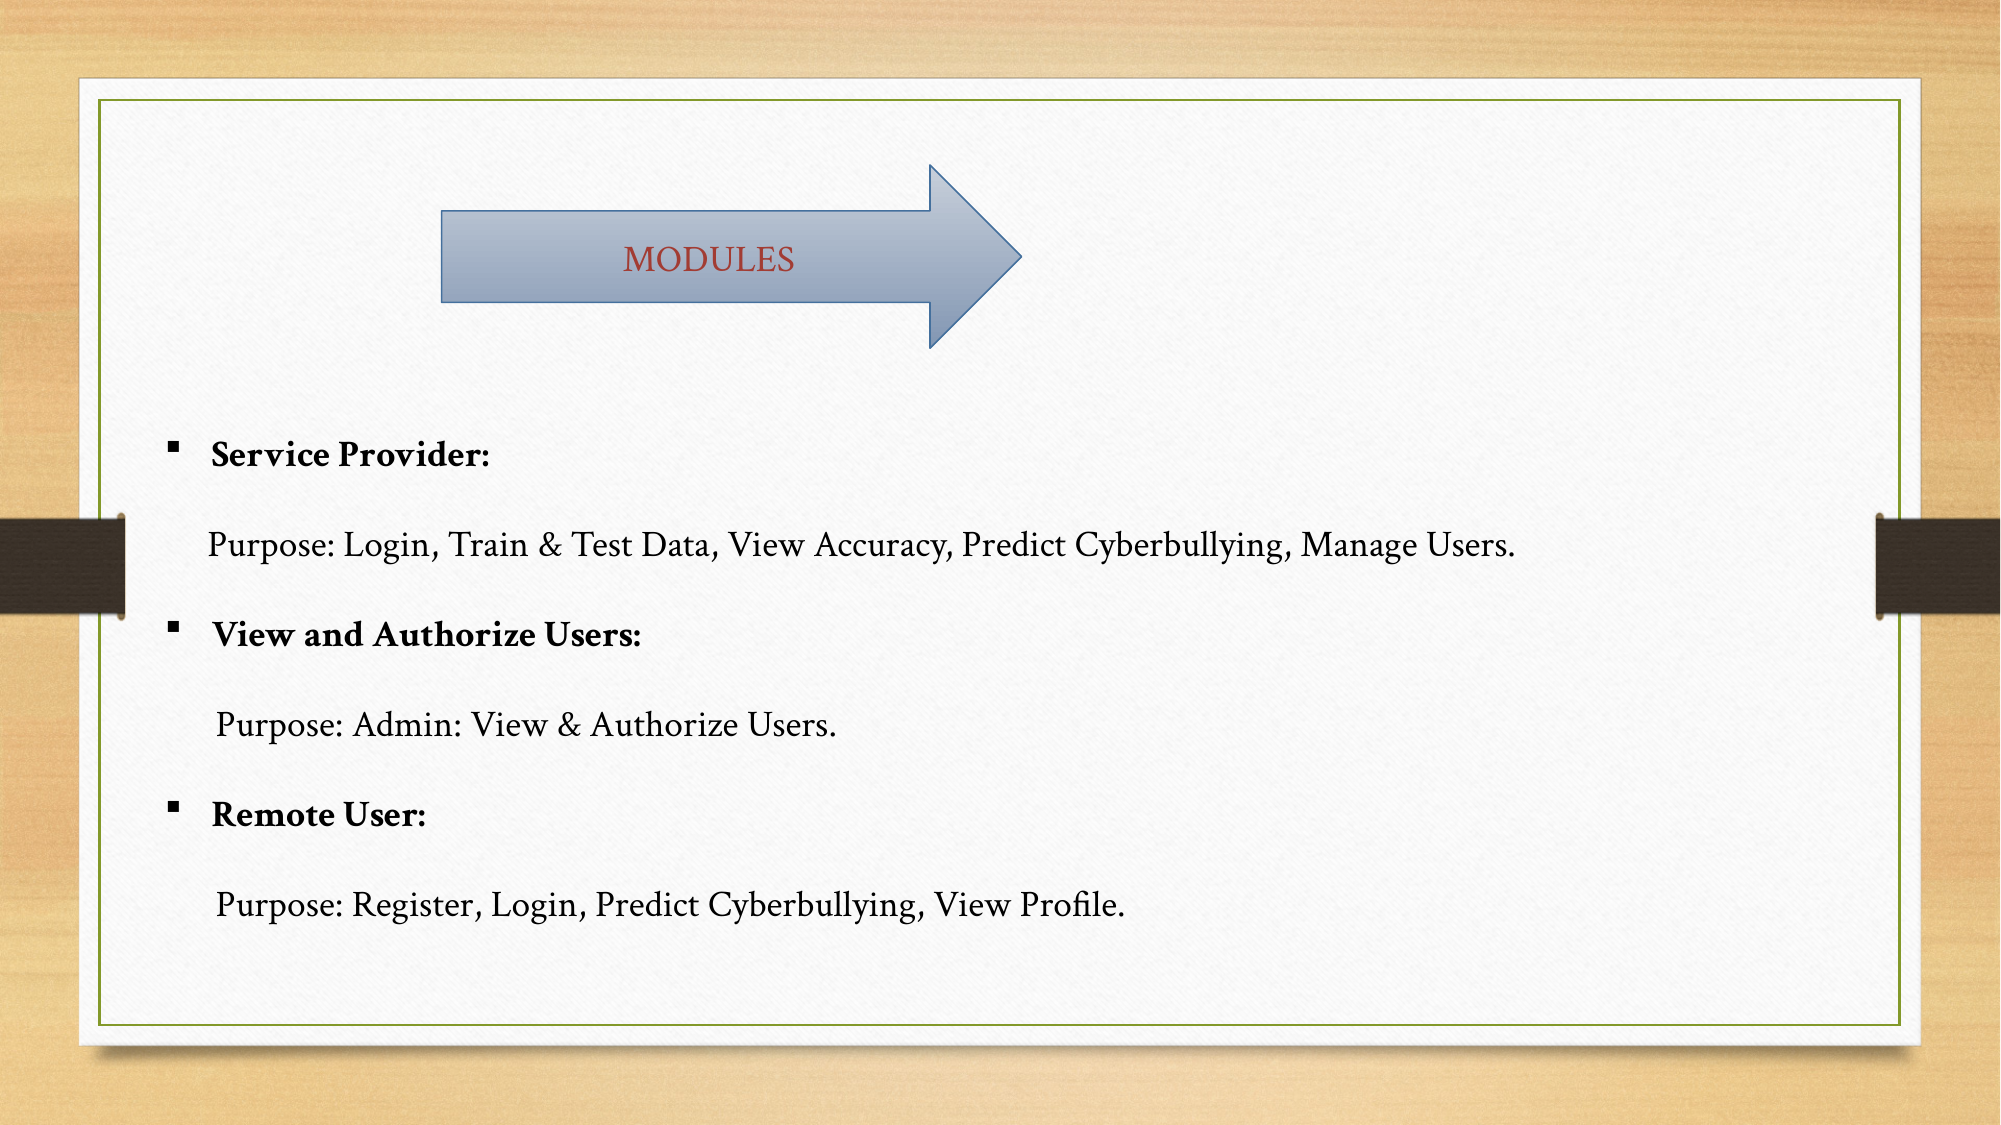

MODULES
Service Provider:

     Purpose: Login, Train & Test Data, View Accuracy, Predict Cyberbullying, Manage Users.

View and Authorize Users:

      Purpose: Admin: View & Authorize Users.

Remote User:

      Purpose: Register, Login, Predict Cyberbullying, View Profile.